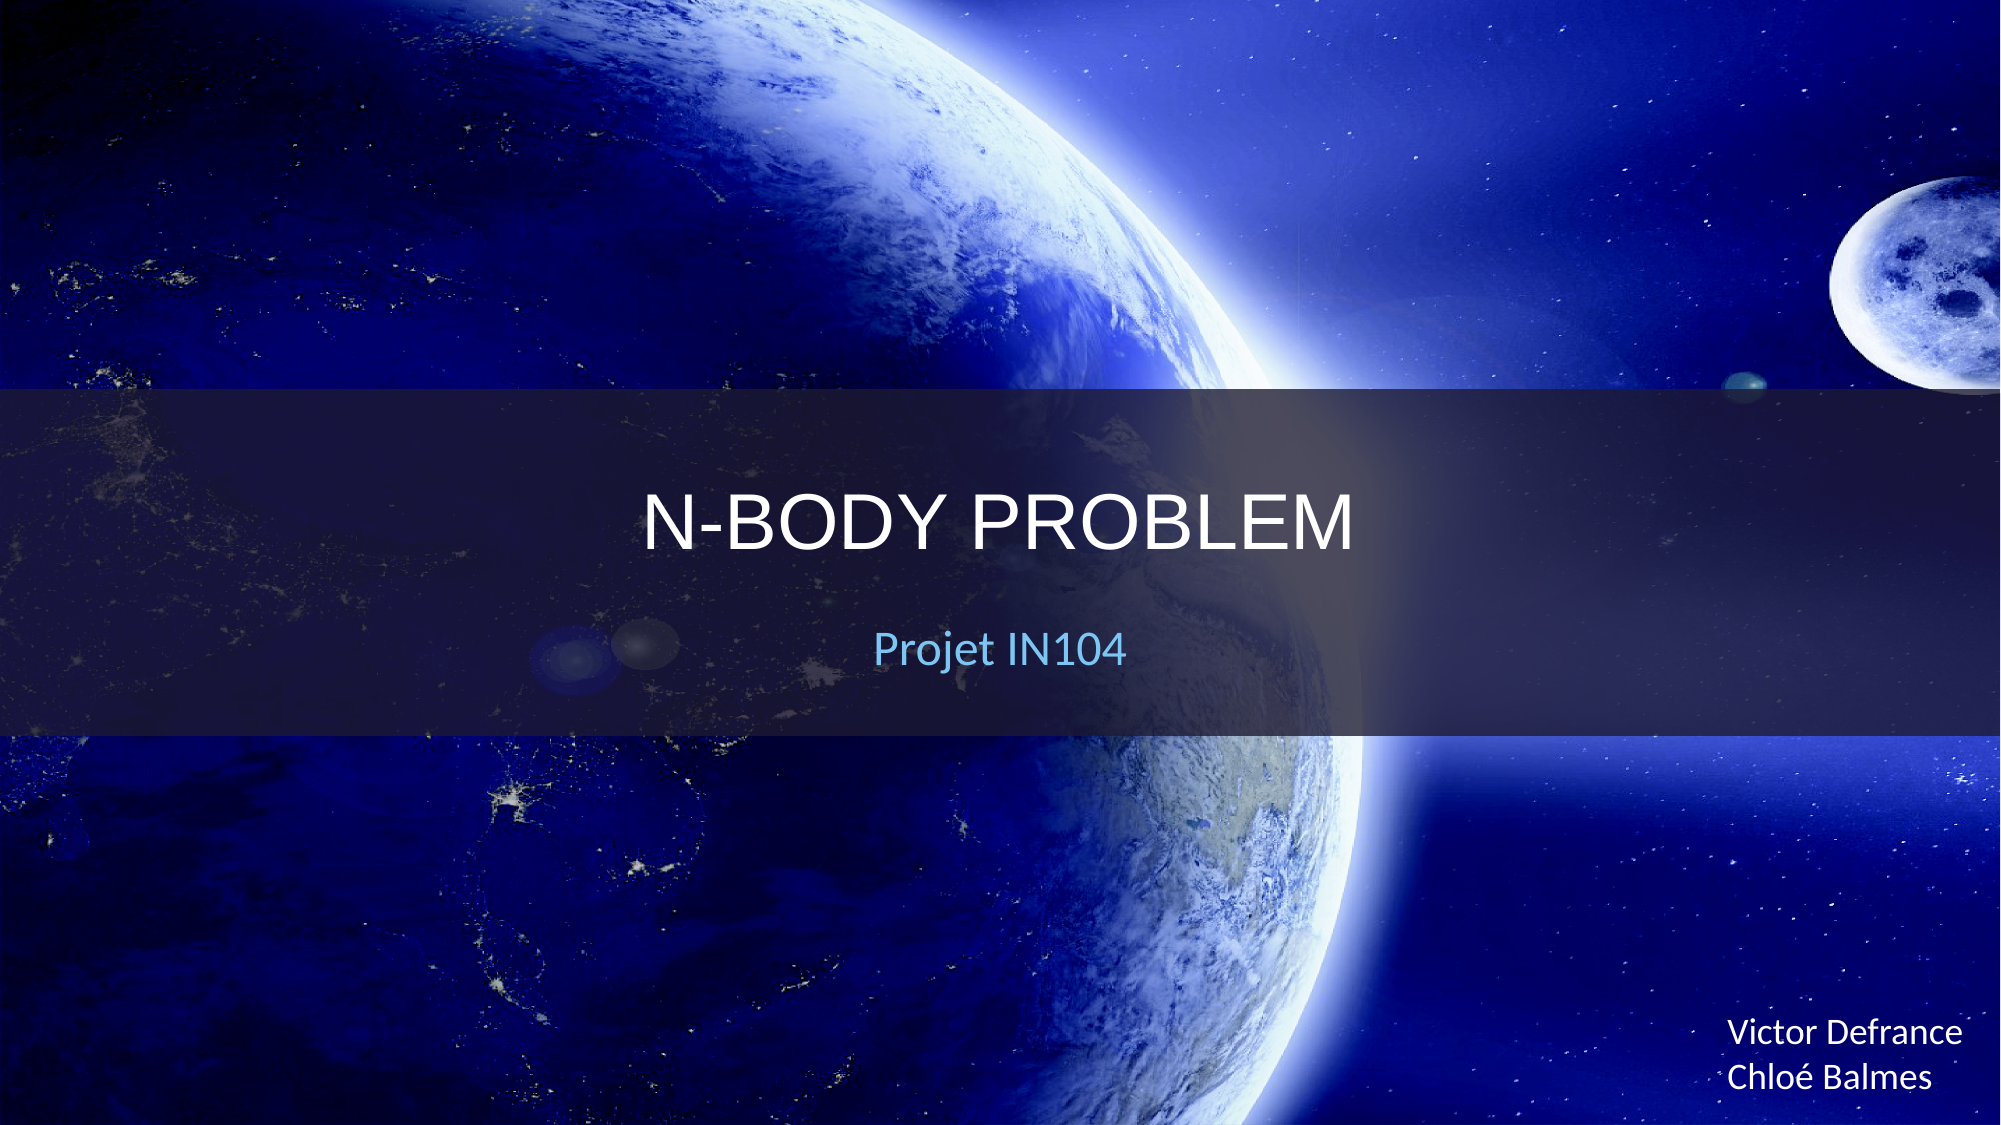

# N-Body Problem
Projet IN104
Victor Defrance
Chloé Balmes